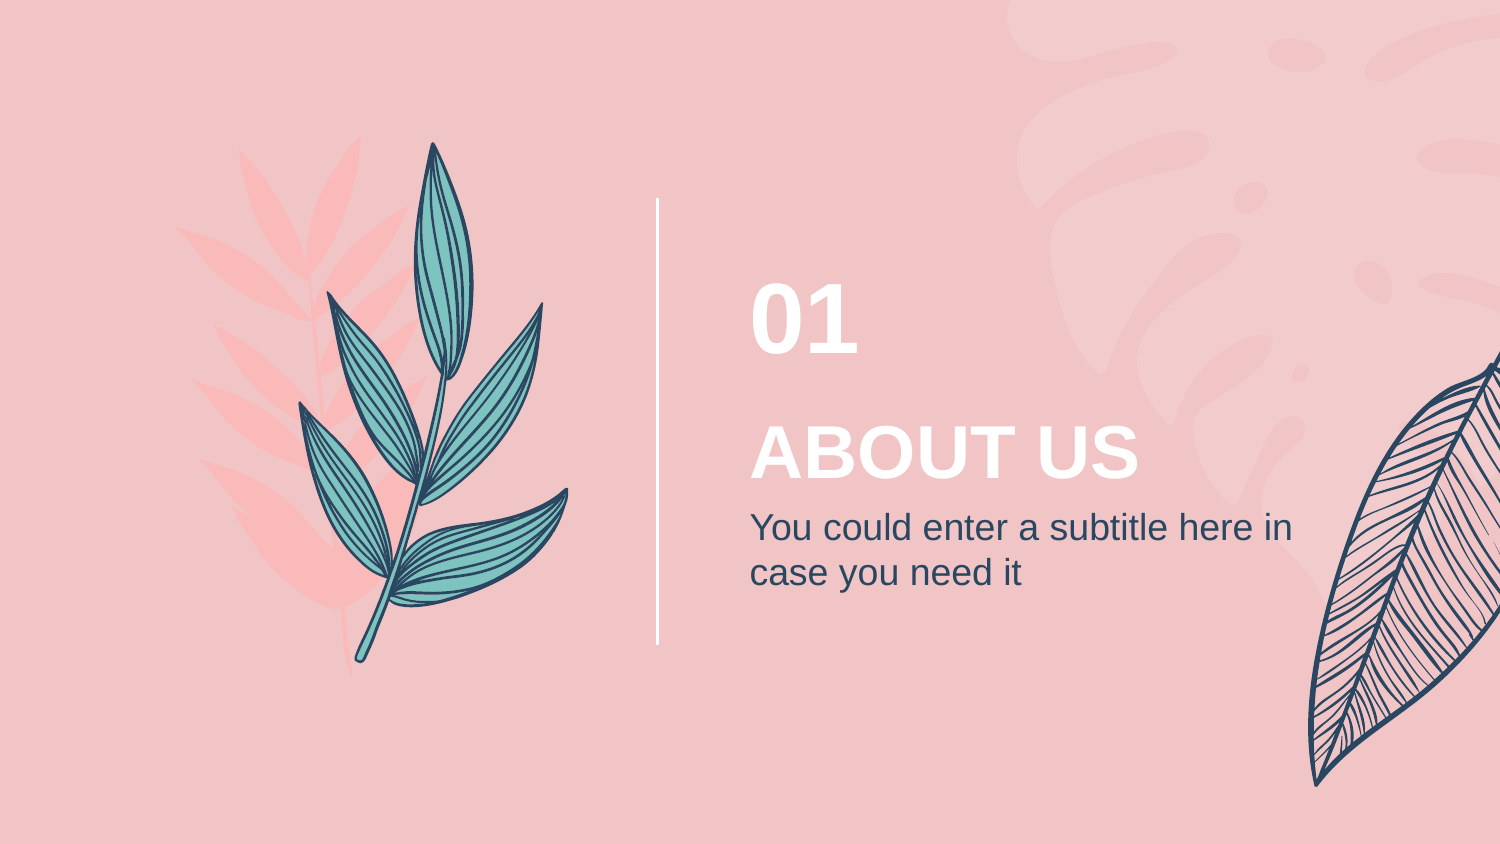

01
# ABOUT US
You could enter a subtitle here in case you need it